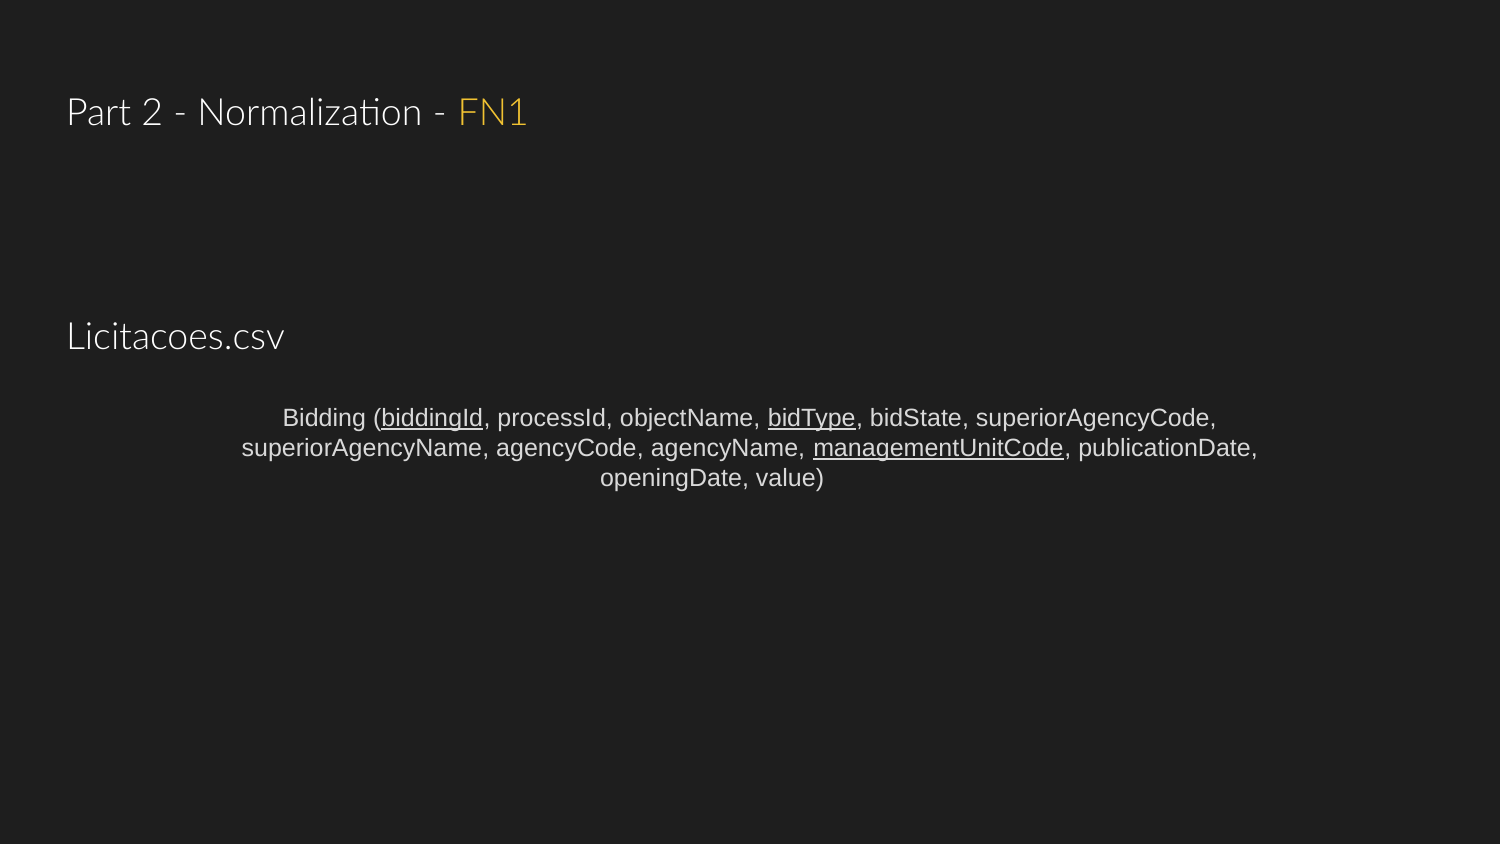

# Part 2 - Normalization - FN1
Licitacoes.csv
Bidding (biddingId, processId, objectName, bidType, bidState, superiorAgencyCode, superiorAgencyName, agencyCode, agencyName, managementUnitCode, publicationDate, openingDate, value)